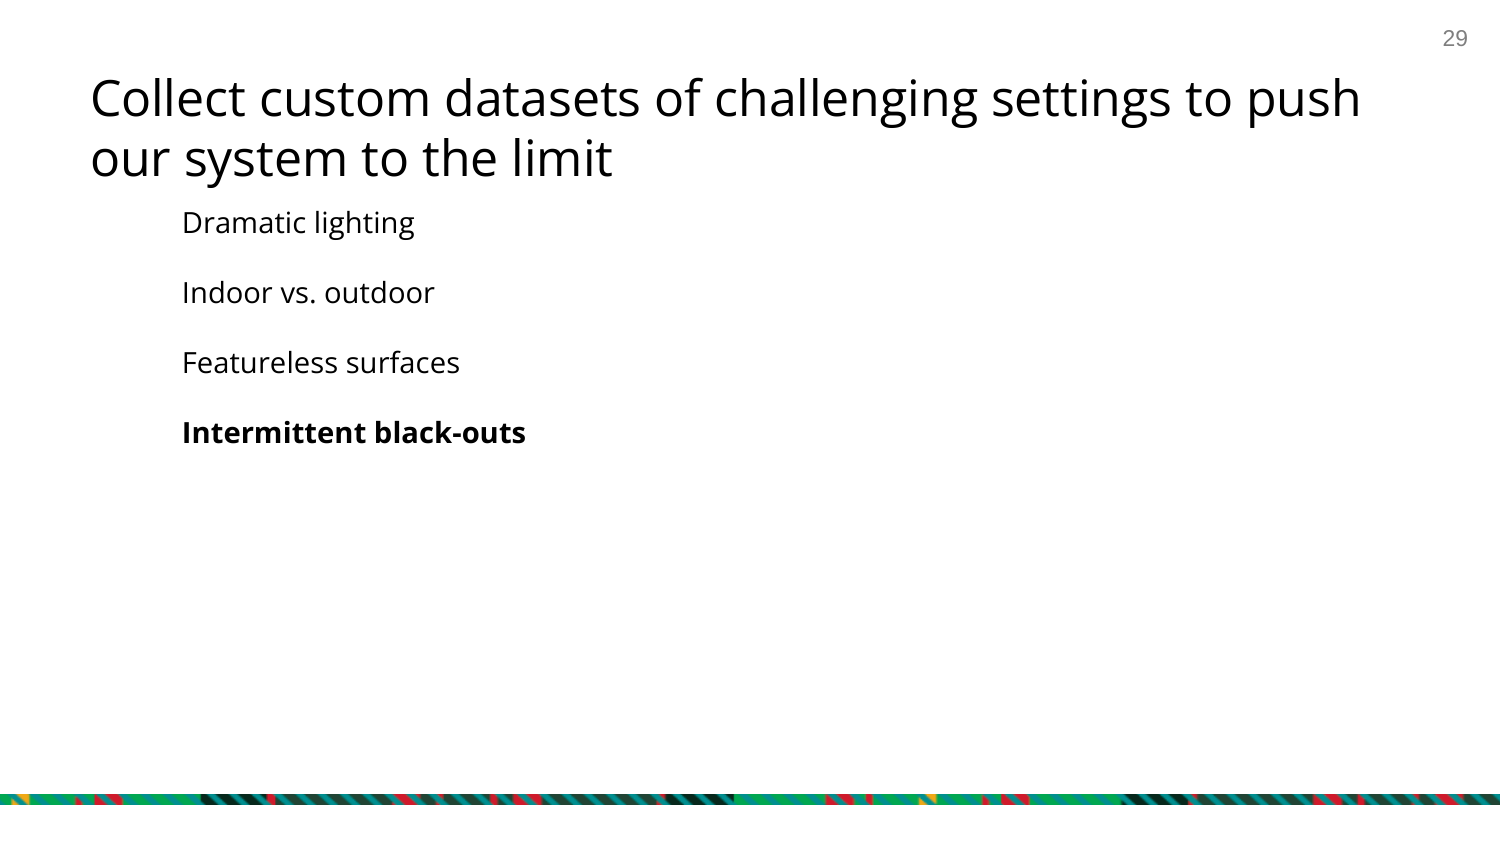

# Collect custom datasets of challenging settings to push our system to the limit
Dramatic lighting

Indoor vs. outdoor

Featureless surfaces

Intermittent black-outs